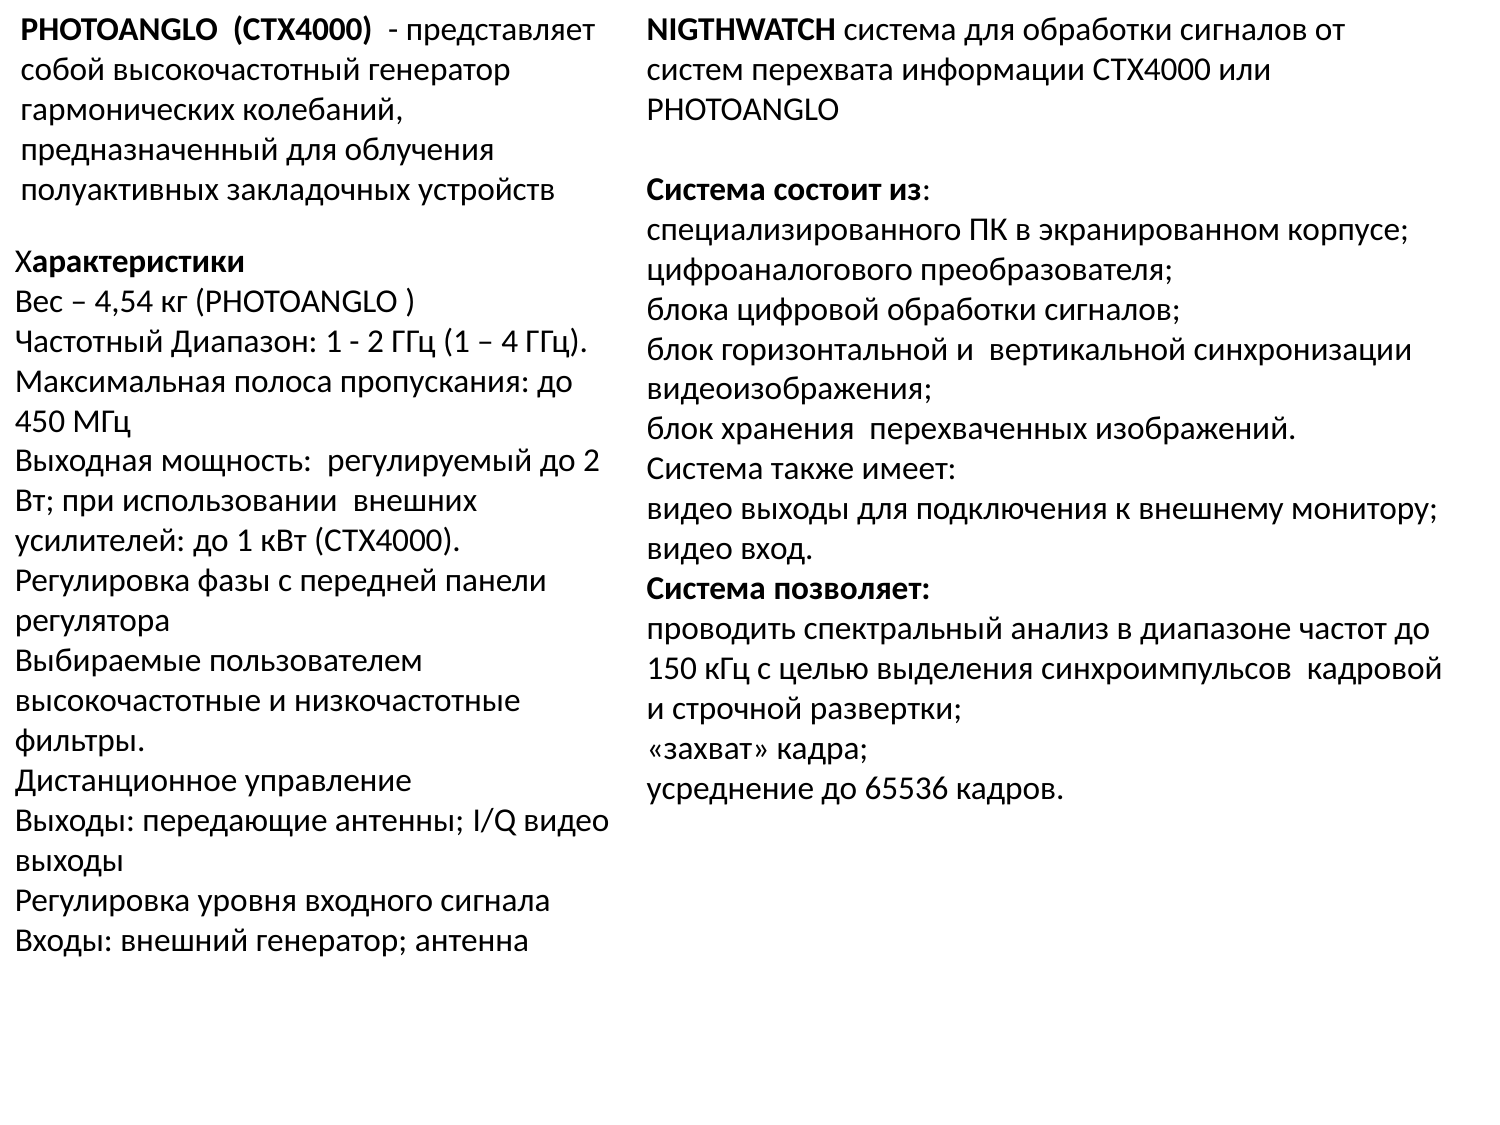

PHOTOANGLO  (CTX4000)  - представляет собой высокочастотный генератор гармонических колебаний, предназначенный для облучения полуактивных закладочных устройств

NIGTHWATCH система для обработки сигналов от систем перехвата информации CTX4000 или PHOTOANGLO

Система состоит из:
специализированного ПК в экранированном корпусе;
цифроаналогового преобразователя;
блока цифровой обработки сигналов;
блок горизонтальной и  вертикальной синхронизации видеоизображения;
блок хранения  перехваченных изображений.
Система также имеет:
видео выходы для подключения к внешнему монитору;
видео вход.
Система позволяет:
проводить спектральный анализ в диапазоне частот до 150 кГц с целью выделения синхроимпульсов  кадровой и строчной развертки;
«захват» кадра;
усреднение до 65536 кадров.
Характеристики
Вес – 4,54 кг (PHOTOANGLO )
Частотный Диапазон: 1 - 2 ГГц (1 – 4 ГГц).
Максимальная полоса пропускания: до 450 МГц
Выходная мощность:  регулируемый до 2 Вт; при использовании  внешних усилителей: до 1 кВт (CTX4000).
Регулировка фазы с передней панели регулятора
Выбираемые пользователем высокочастотные и низкочастотные фильтры.
Дистанционное управление
Выходы: передающие антенны; I/Q видео выходы
Регулировка уровня входного сигнала
Входы: внешний генератор; антенна